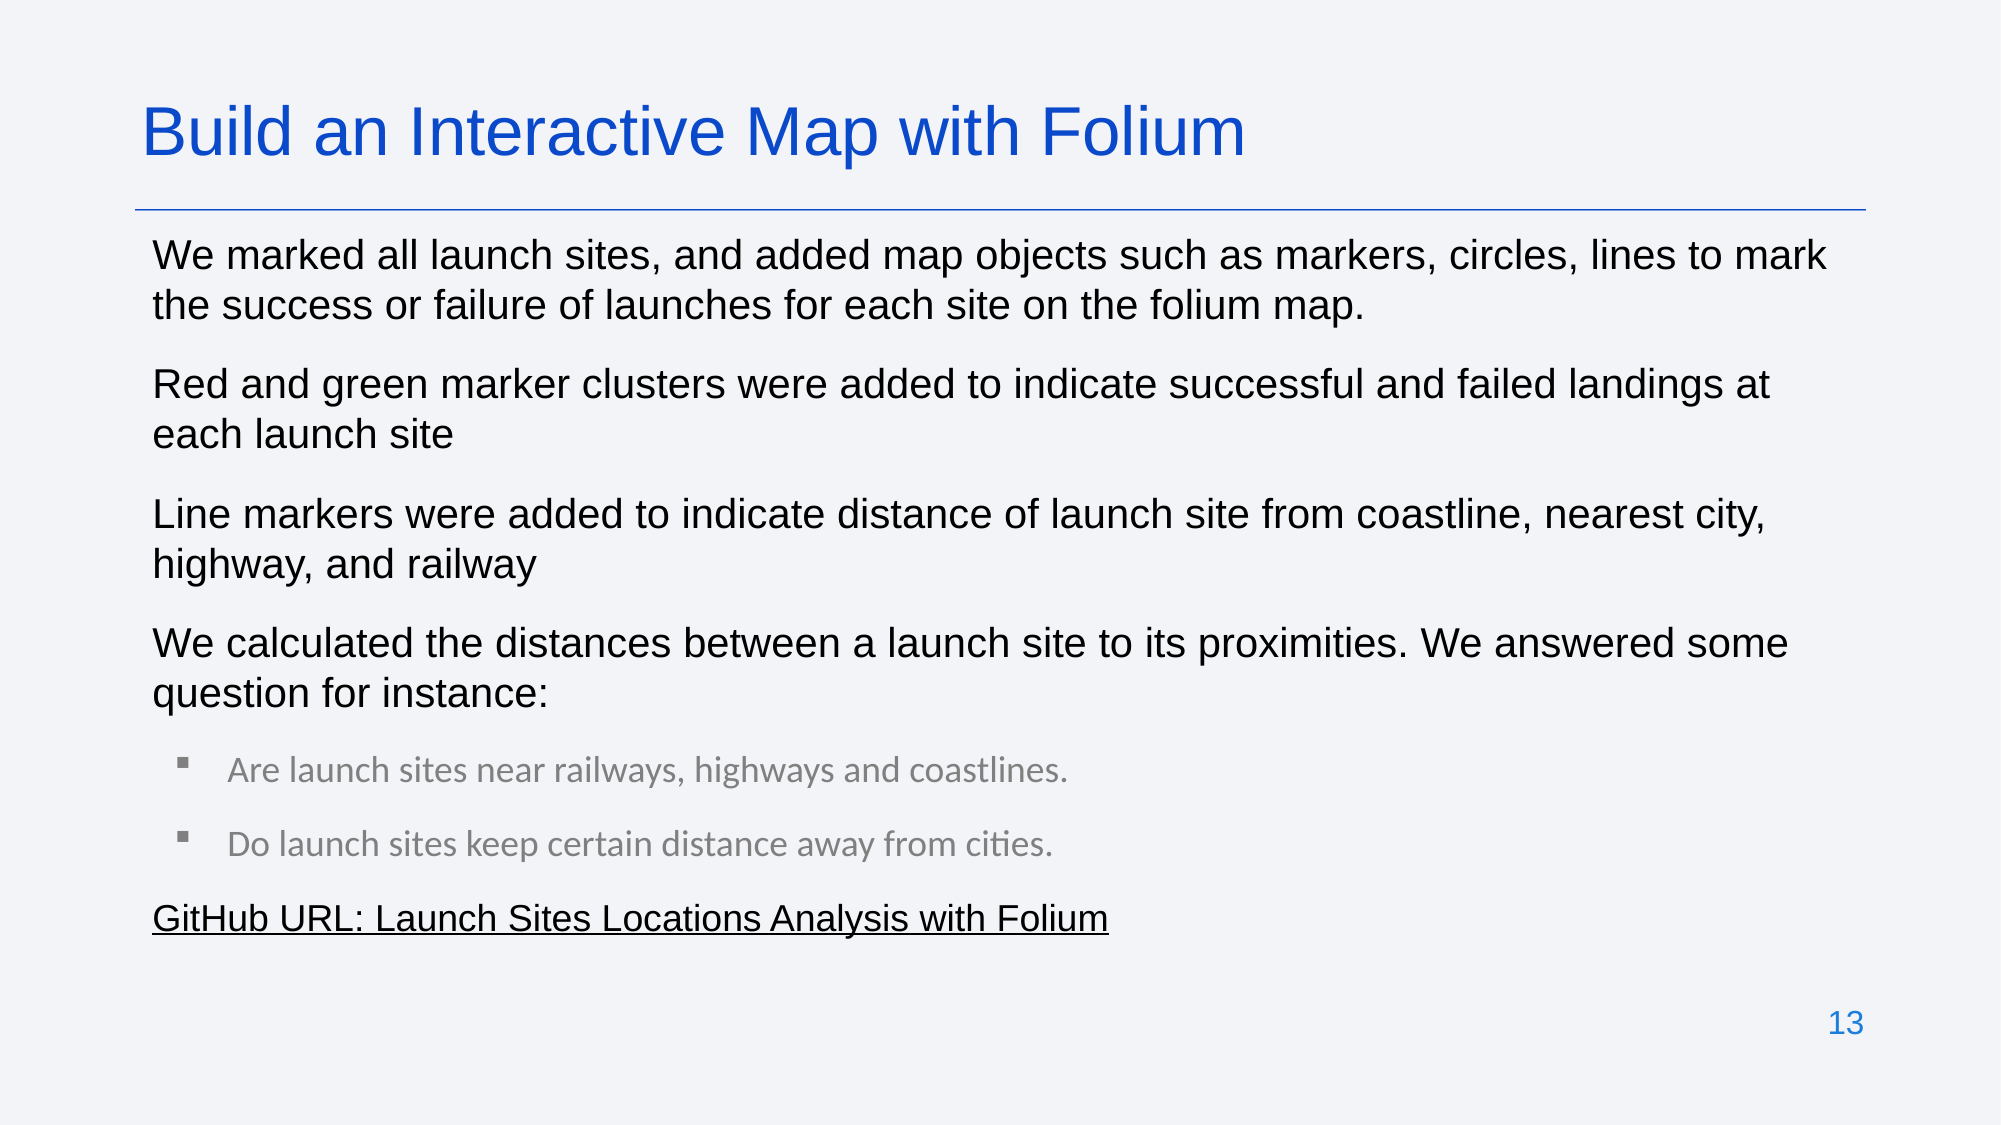

Build an Interactive Map with Folium
We marked all launch sites, and added map objects such as markers, circles, lines to mark the success or failure of launches for each site on the folium map.
Red and green marker clusters were added to indicate successful and failed landings at each launch site
Line markers were added to indicate distance of launch site from coastline, nearest city, highway, and railway
We calculated the distances between a launch site to its proximities. We answered some question for instance:
Are launch sites near railways, highways and coastlines.
Do launch sites keep certain distance away from cities.
GitHub URL: Launch Sites Locations Analysis with Folium

13